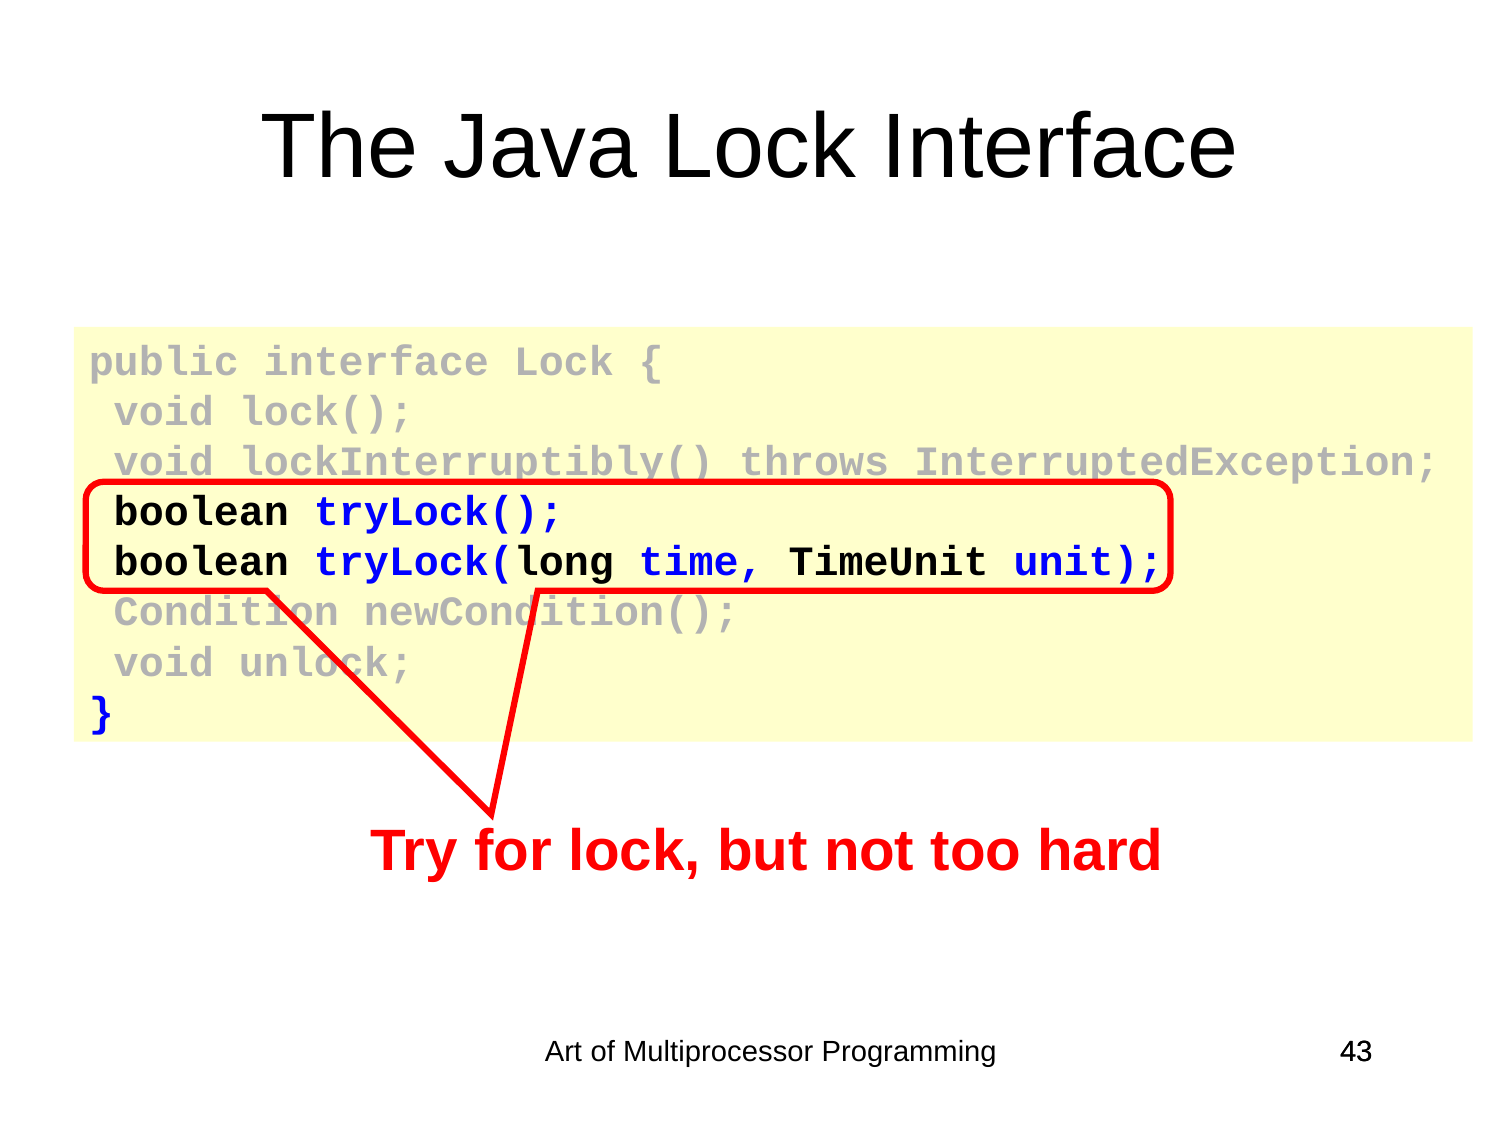

The Java Lock Interface
public interface Lock {
 void lock();
 void lockInterruptibly() throws InterruptedException;
 boolean tryLock();
 boolean tryLock(long time, TimeUnit unit);
 Condition newCondition();
 void unlock;
}

Try for lock, but not too hard
Art of Multiprocessor Programming
43
43